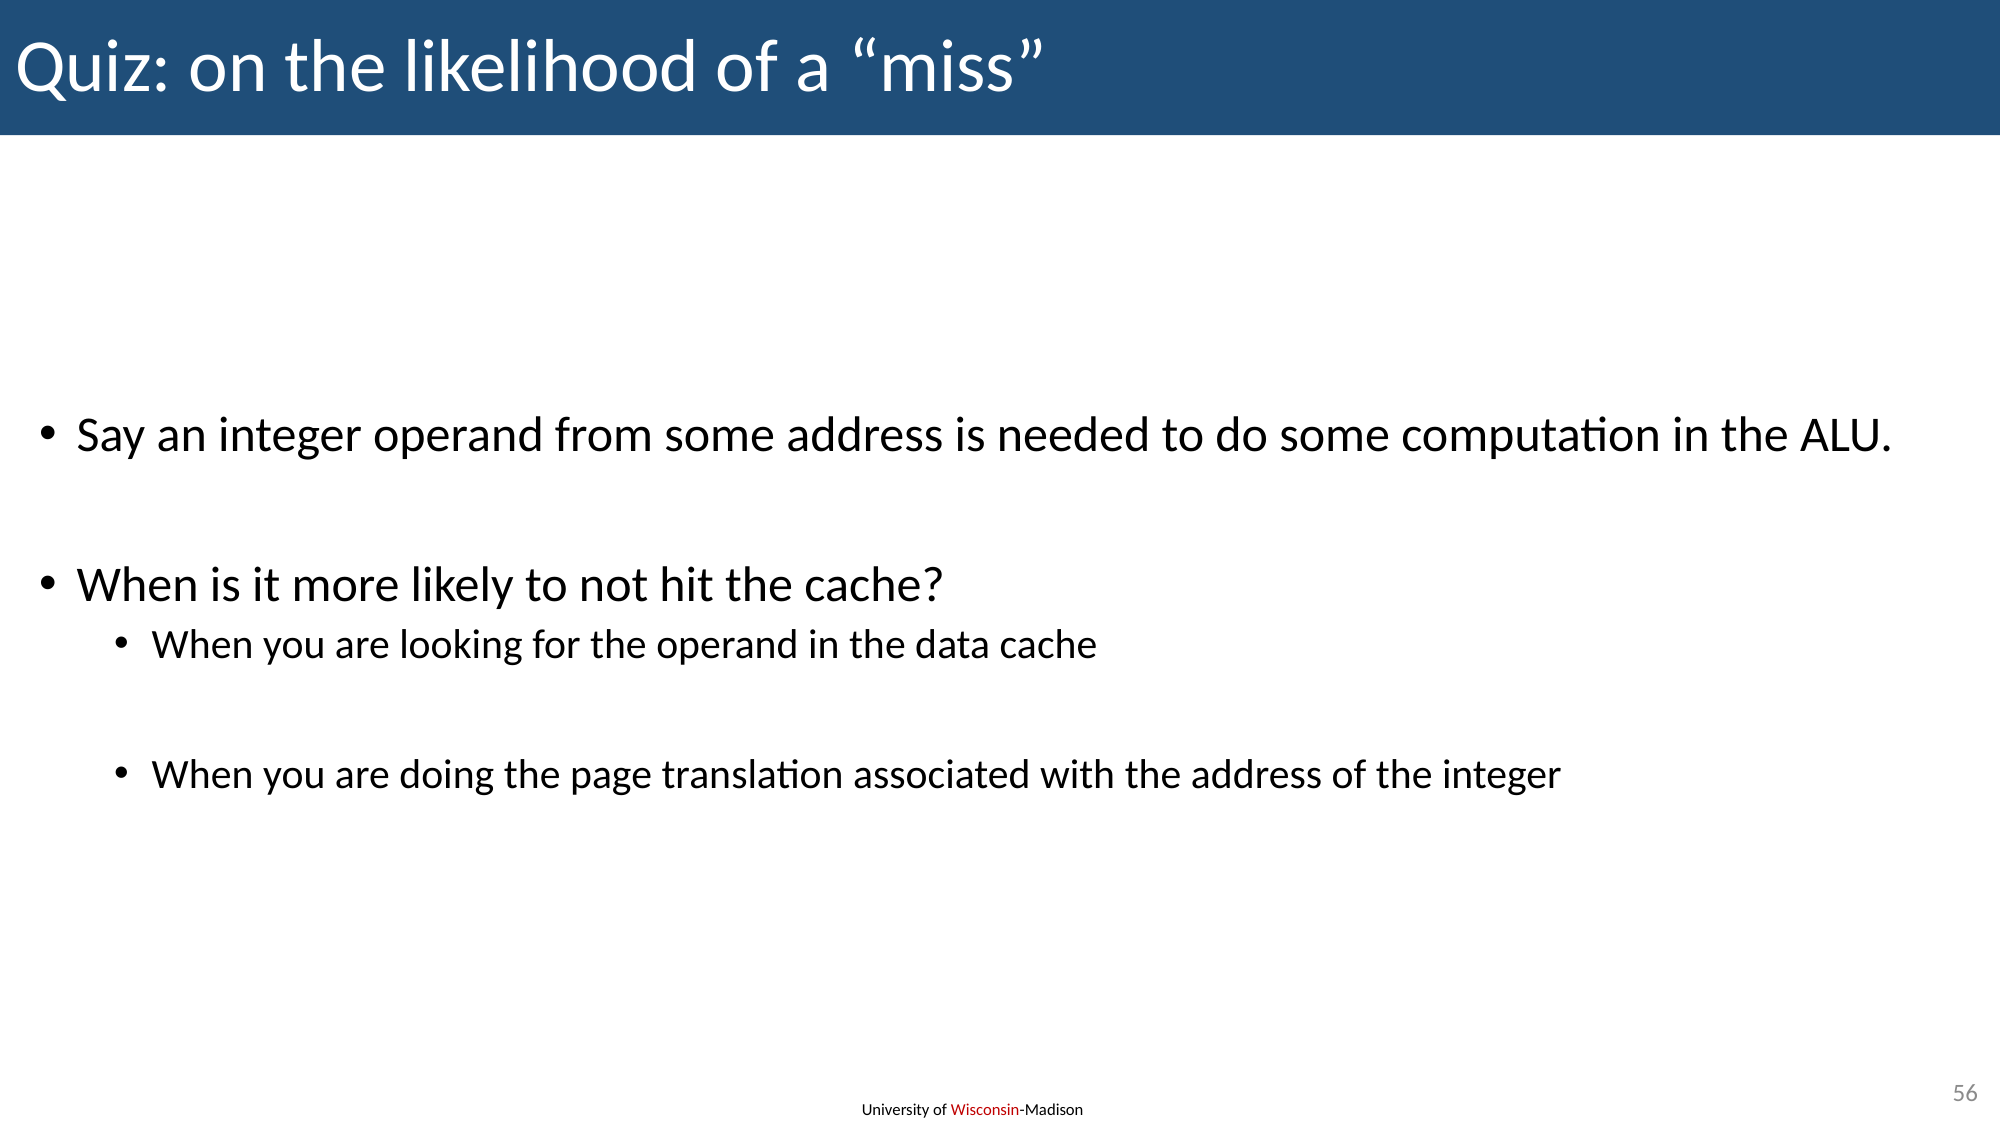

# Quiz: on the likelihood of a “miss”

Say an integer operand from some address is needed to do some computation in the ALU.

When is it more likely to not hit the cache?
When you are looking for the operand in the data cache

When you are doing the page translation associated with the address of the integer
56